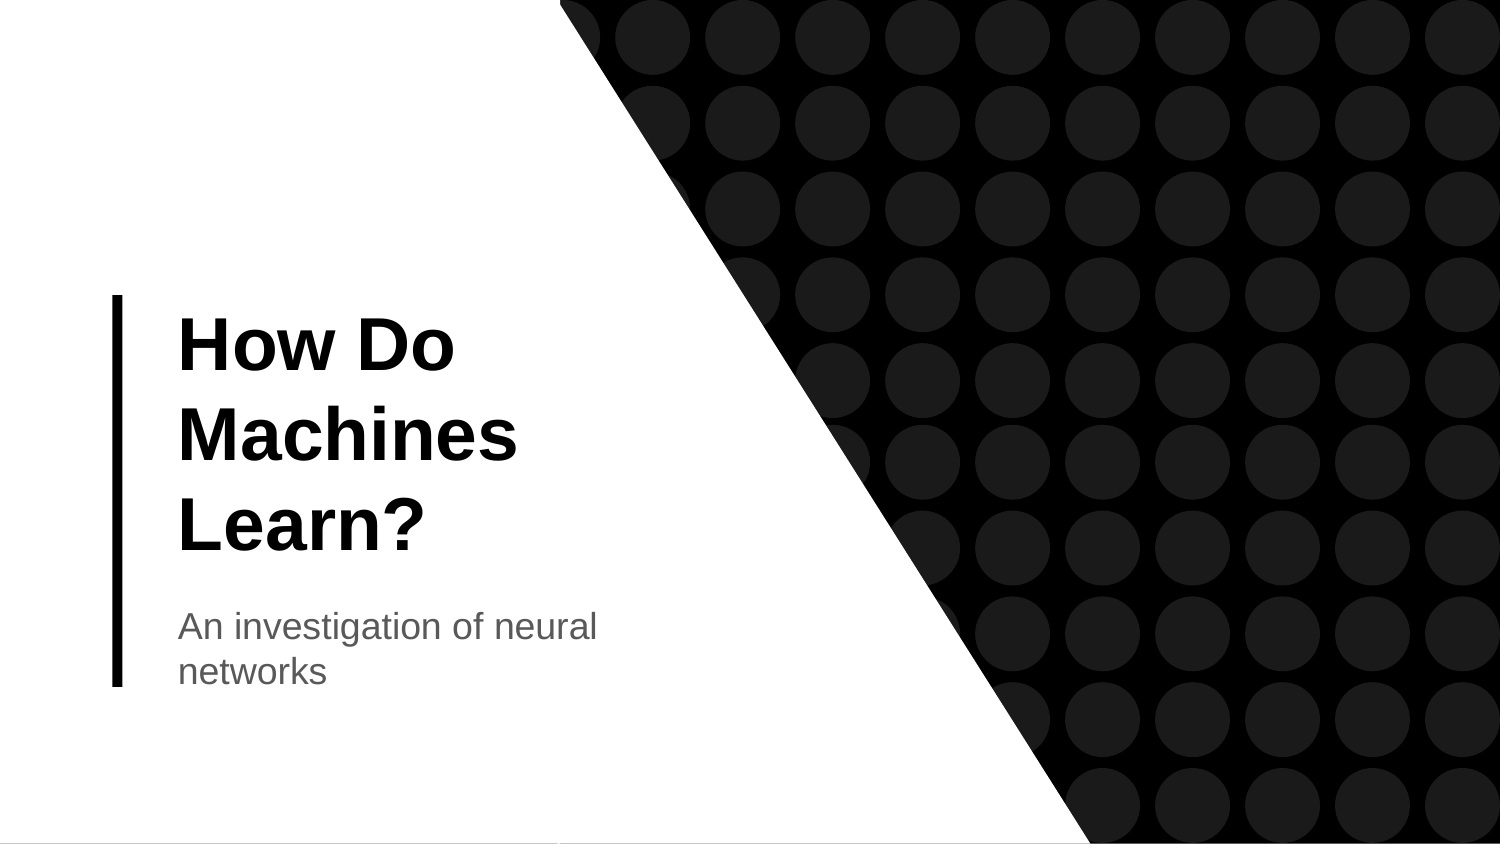

# How Do Machines Learn?
An investigation of neural networks